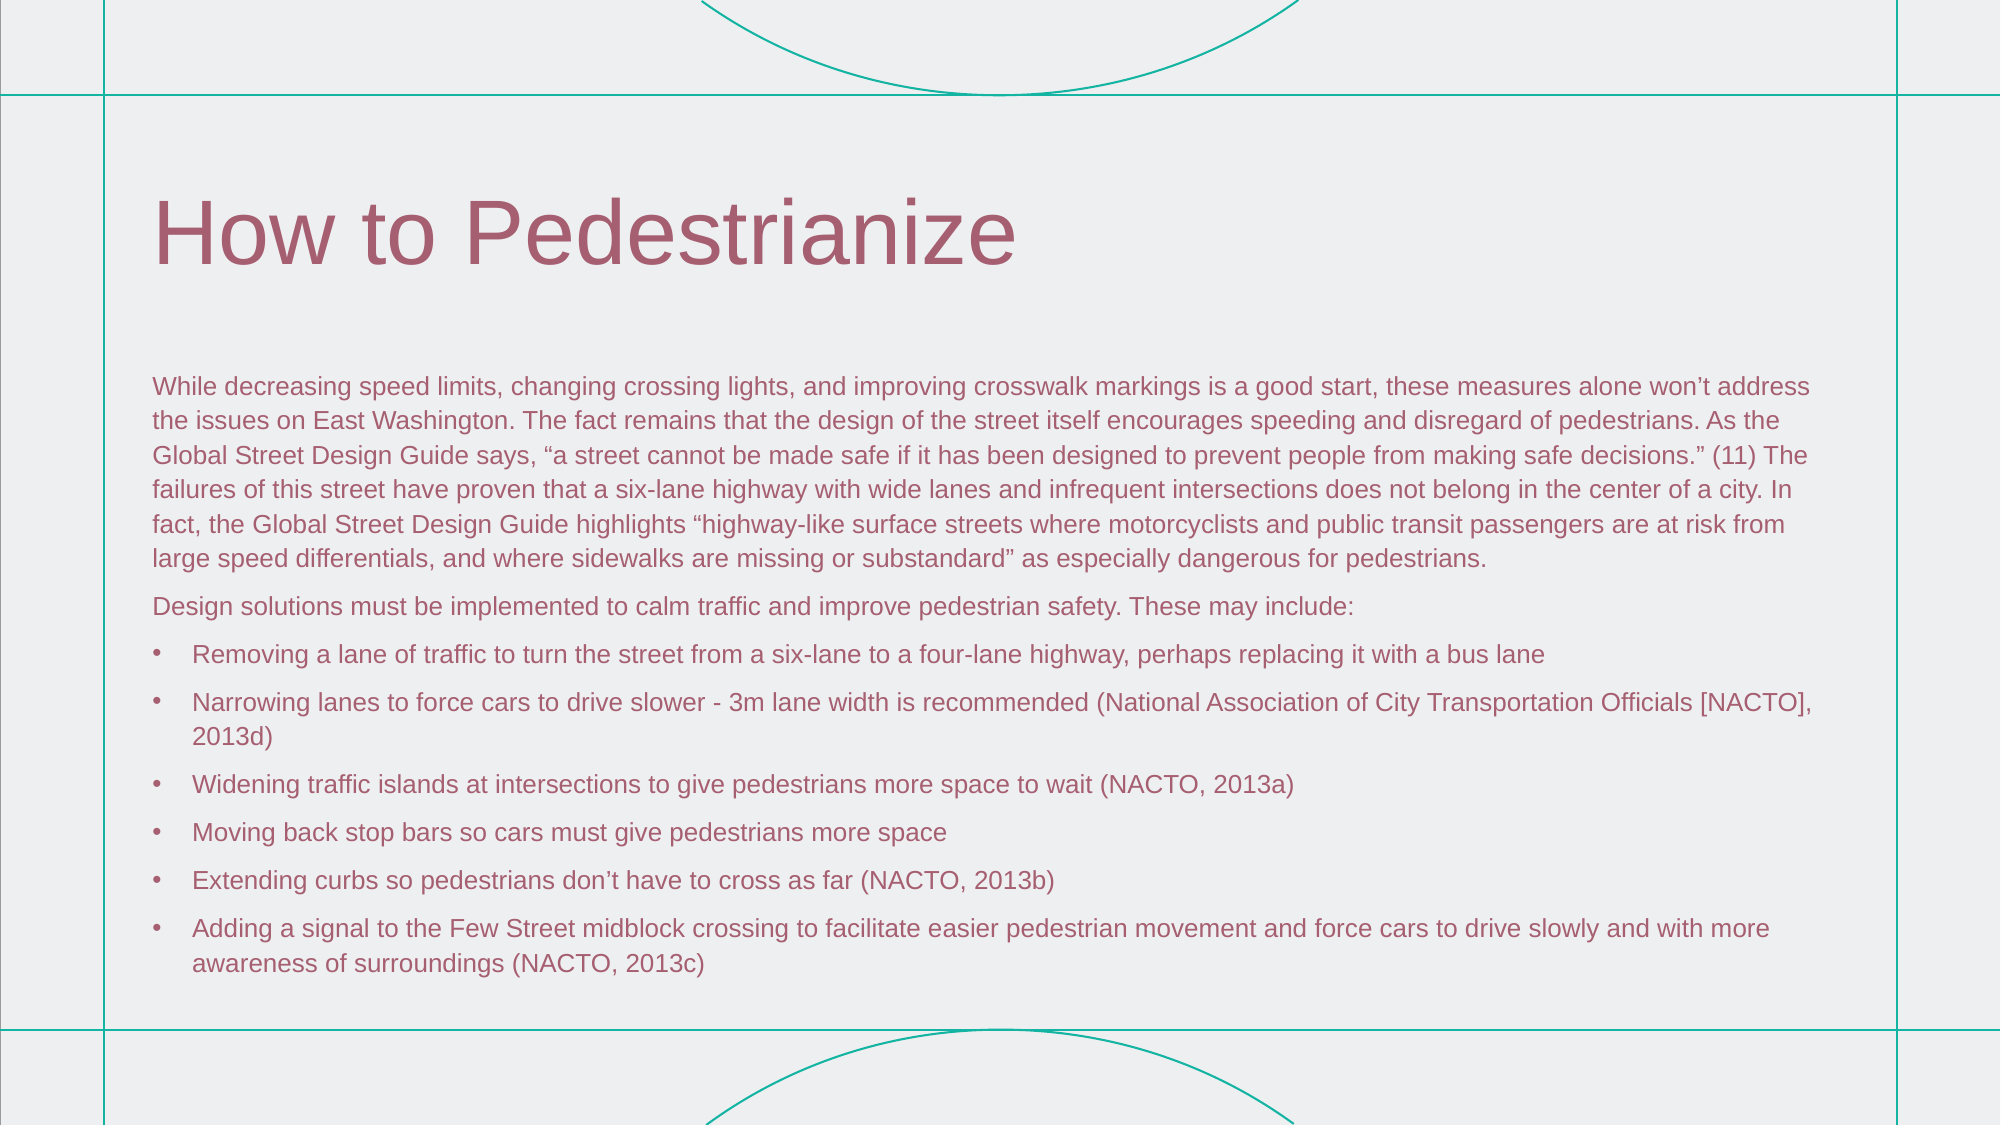

# How to Pedestrianize
While decreasing speed limits, changing crossing lights, and improving crosswalk markings is a good start, these measures alone won’t address the issues on East Washington. The fact remains that the design of the street itself encourages speeding and disregard of pedestrians. As the Global Street Design Guide says, “a street cannot be made safe if it has been designed to prevent people from making safe decisions.” (11) The failures of this street have proven that a six-lane highway with wide lanes and infrequent intersections does not belong in the center of a city. In fact, the Global Street Design Guide highlights “highway-like surface streets where motorcyclists and public transit passengers are at risk from large speed differentials, and where sidewalks are missing or substandard” as especially dangerous for pedestrians.
Design solutions must be implemented to calm traffic and improve pedestrian safety. These may include:
Removing a lane of traffic to turn the street from a six-lane to a four-lane highway, perhaps replacing it with a bus lane
Narrowing lanes to force cars to drive slower - 3m lane width is recommended (National Association of City Transportation Officials [NACTO], 2013d)
Widening traffic islands at intersections to give pedestrians more space to wait (NACTO, 2013a)
Moving back stop bars so cars must give pedestrians more space
Extending curbs so pedestrians don’t have to cross as far (NACTO, 2013b)
Adding a signal to the Few Street midblock crossing to facilitate easier pedestrian movement and force cars to drive slowly and with more awareness of surroundings (NACTO, 2013c)